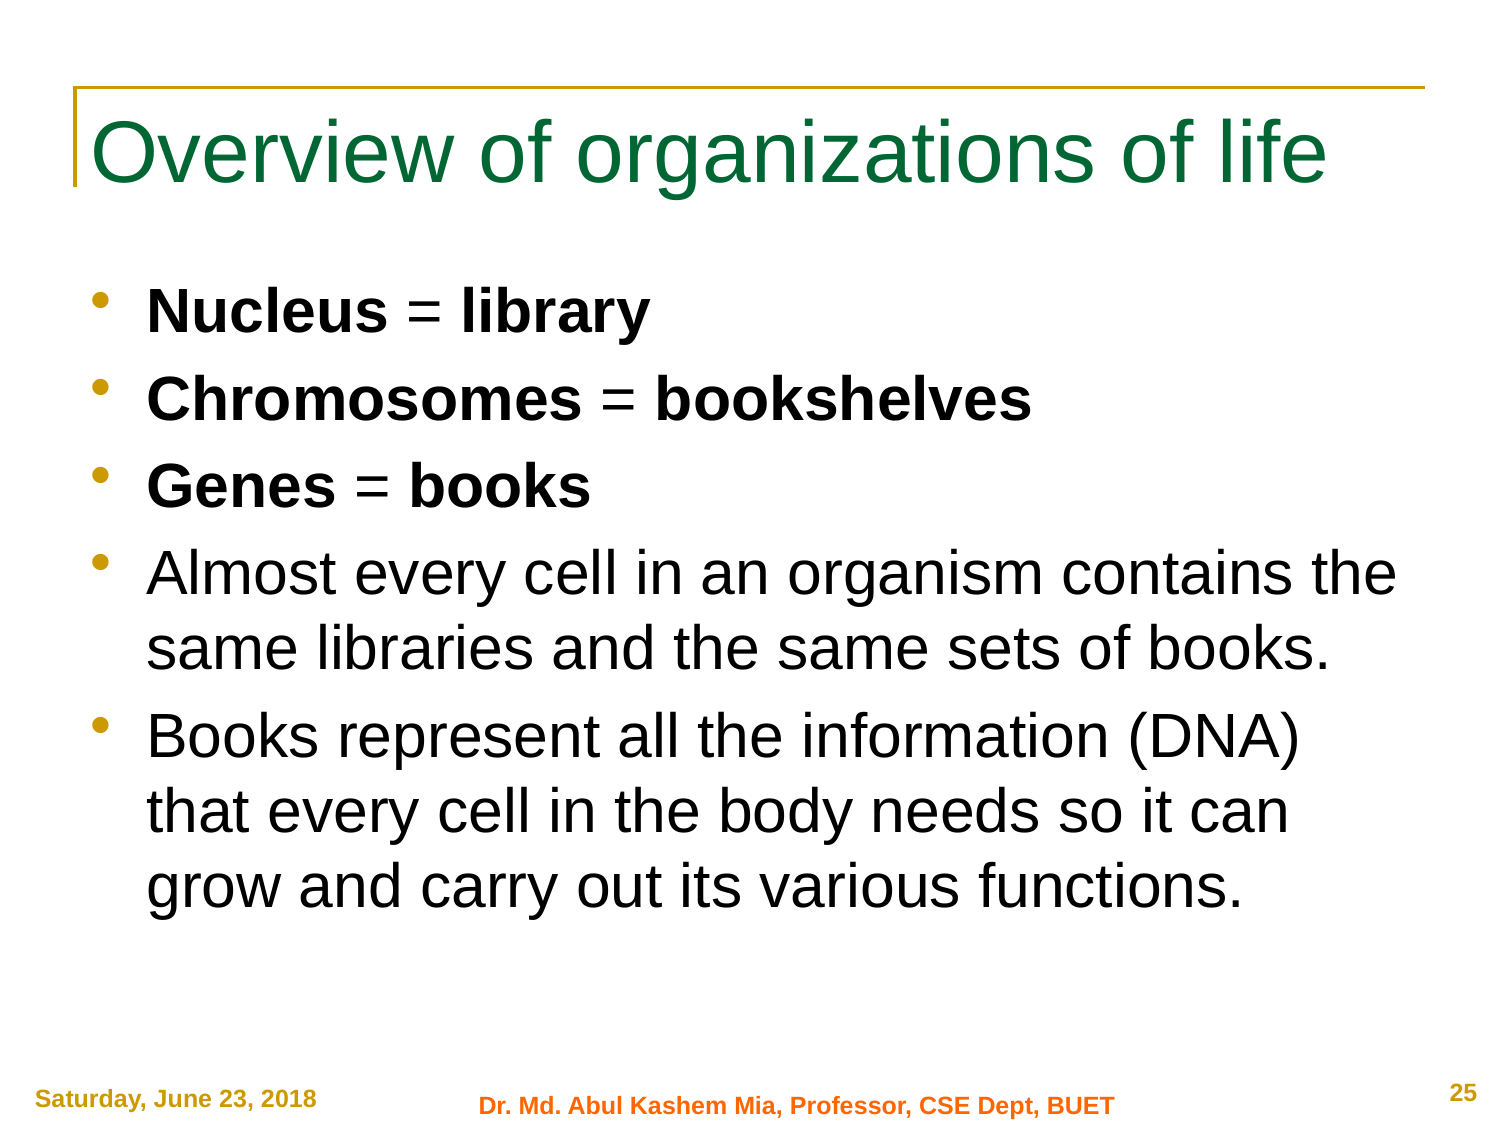

# Overview of organizations of life
Nucleus = library
Chromosomes = bookshelves
Genes = books
Almost every cell in an organism contains the same libraries and the same sets of books.
Books represent all the information (DNA) that every cell in the body needs so it can grow and carry out its various functions.